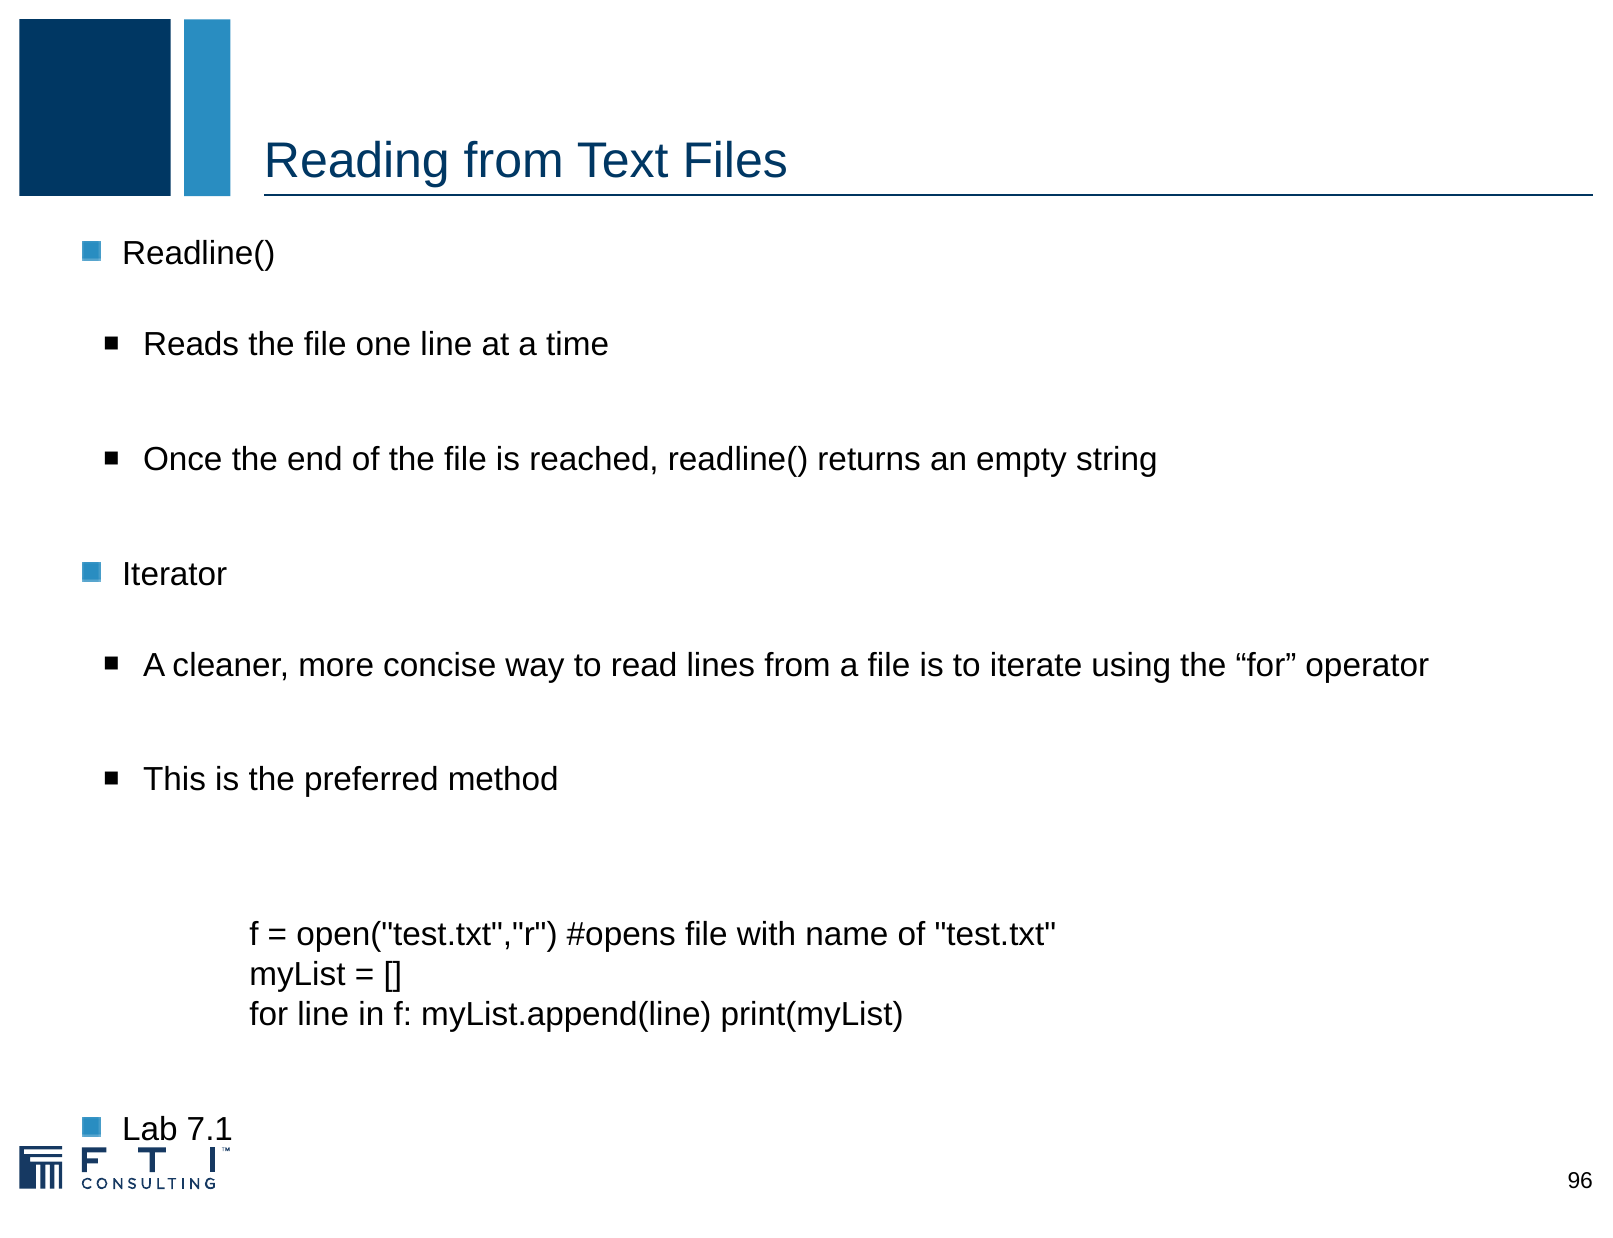

# Reading from Text Files
Readline()

Reads the file one line at a time

Once the end of the file is reached, readline() returns an empty string

Iterator

A cleaner, more concise way to read lines from a file is to iterate using the “for” operator

This is the preferred method

f = open("test.txt","r") #opens file with name of "test.txt"
myList = []
for line in f: myList.append(line) print(myList)

Lab 7.1

96